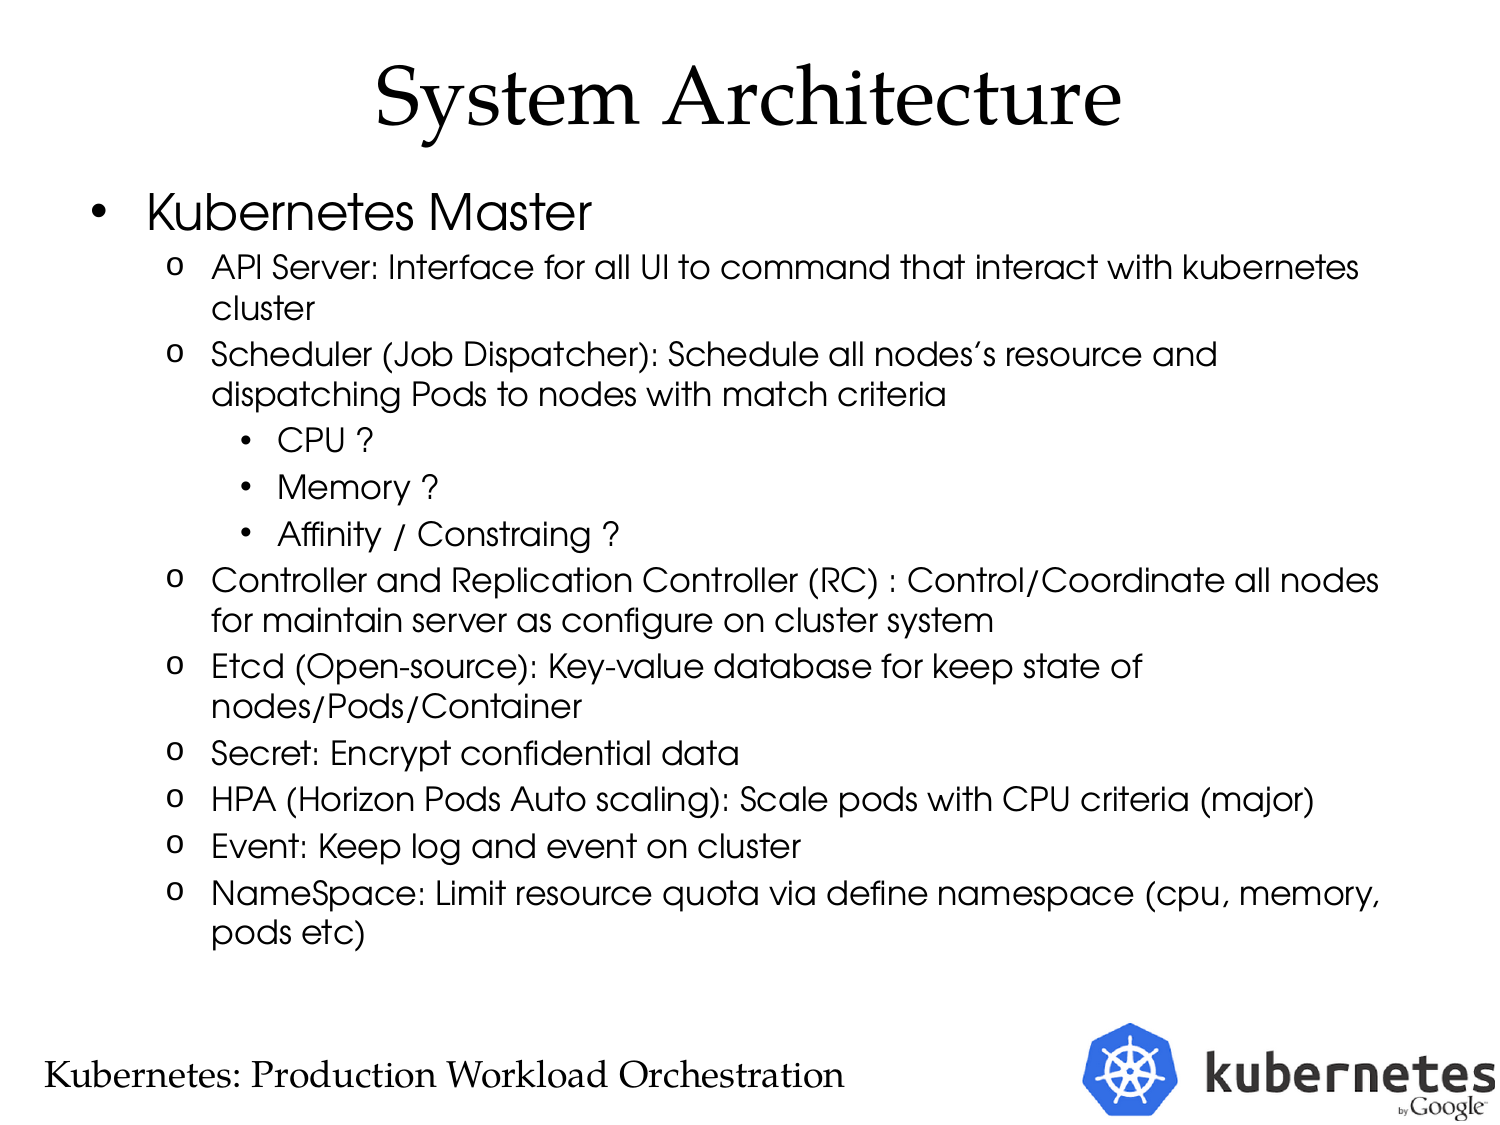

# System Architecture
Kubernetes Master
API Server: Interface for all UI to command that interact with kubernetes cluster
Scheduler (Job Dispatcher): Schedule all nodes’s resource and dispatching Pods to nodes with match criteria
CPU ?
Memory ?
Affinity / Constraing ?
Controller and Replication Controller (RC) : Control/Coordinate all nodes for maintain server as configure on cluster system
Etcd (Open-source): Key-value database for keep state of nodes/Pods/Container
Secret: Encrypt confidential data
HPA (Horizon Pods Auto scaling): Scale pods with CPU criteria (major)
Event: Keep log and event on cluster
NameSpace: Limit resource quota via define namespace (cpu, memory, pods etc)

Kubernetes: Production Workload Orchestration